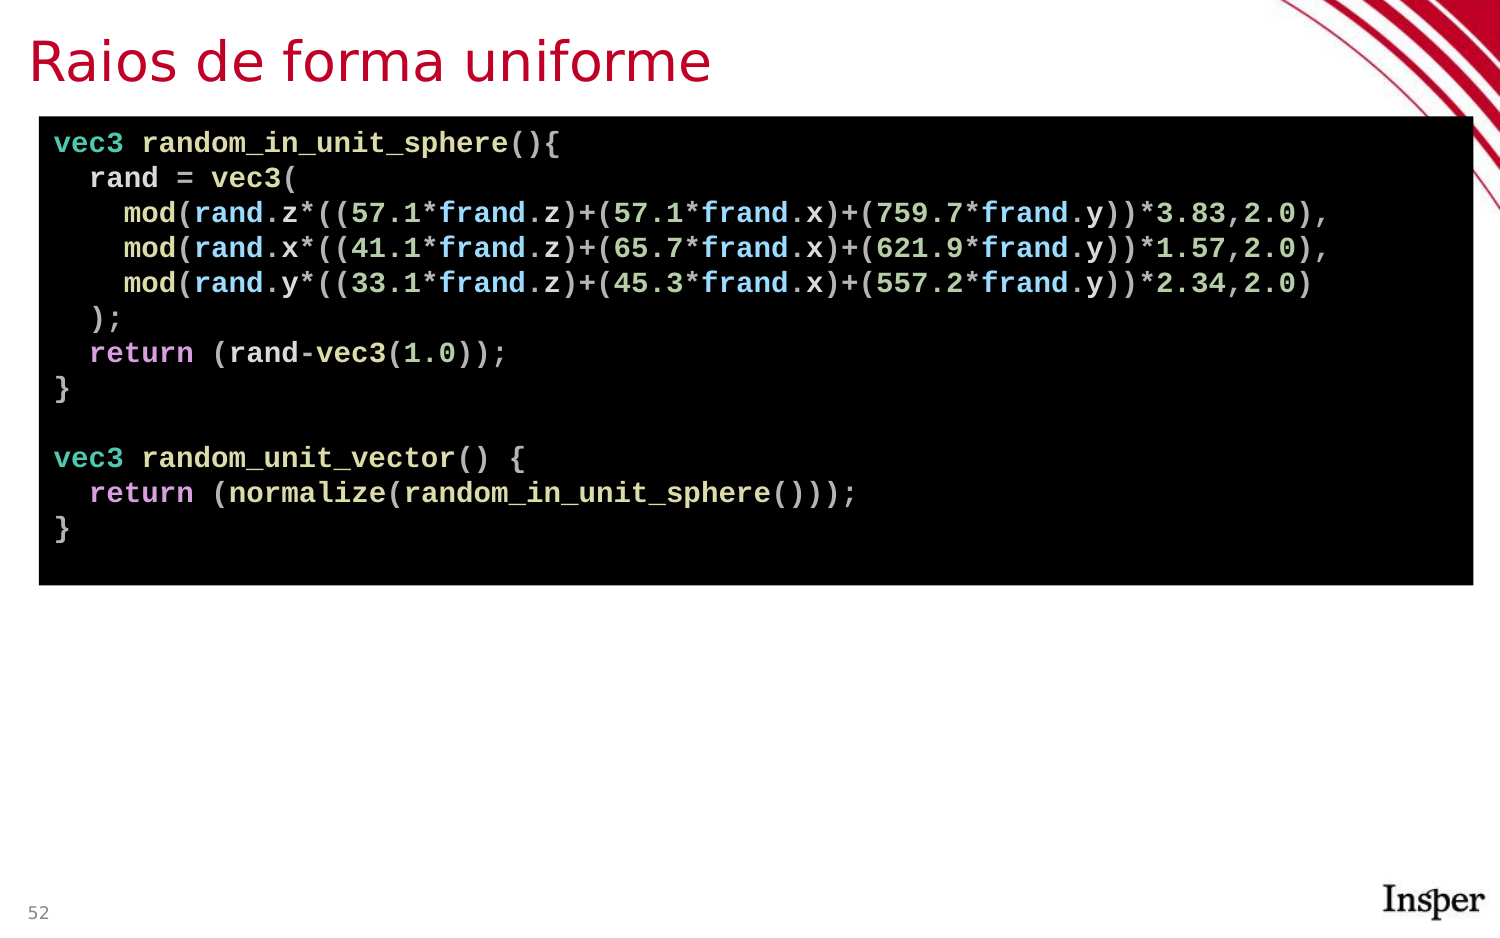

# Raios de forma uniforme
vec3 random_in_unit_sphere(){
  rand = vec3(
    mod(rand.z*((57.1*frand.z)+(57.1*frand.x)+(759.7*frand.y))*3.83,2.0),
    mod(rand.x*((41.1*frand.z)+(65.7*frand.x)+(621.9*frand.y))*1.57,2.0),
    mod(rand.y*((33.1*frand.z)+(45.3*frand.x)+(557.2*frand.y))*2.34,2.0)
  );
  return (rand-vec3(1.0));
}

vec3 random_unit_vector() {
  return (normalize(random_in_unit_sphere()));
}

52